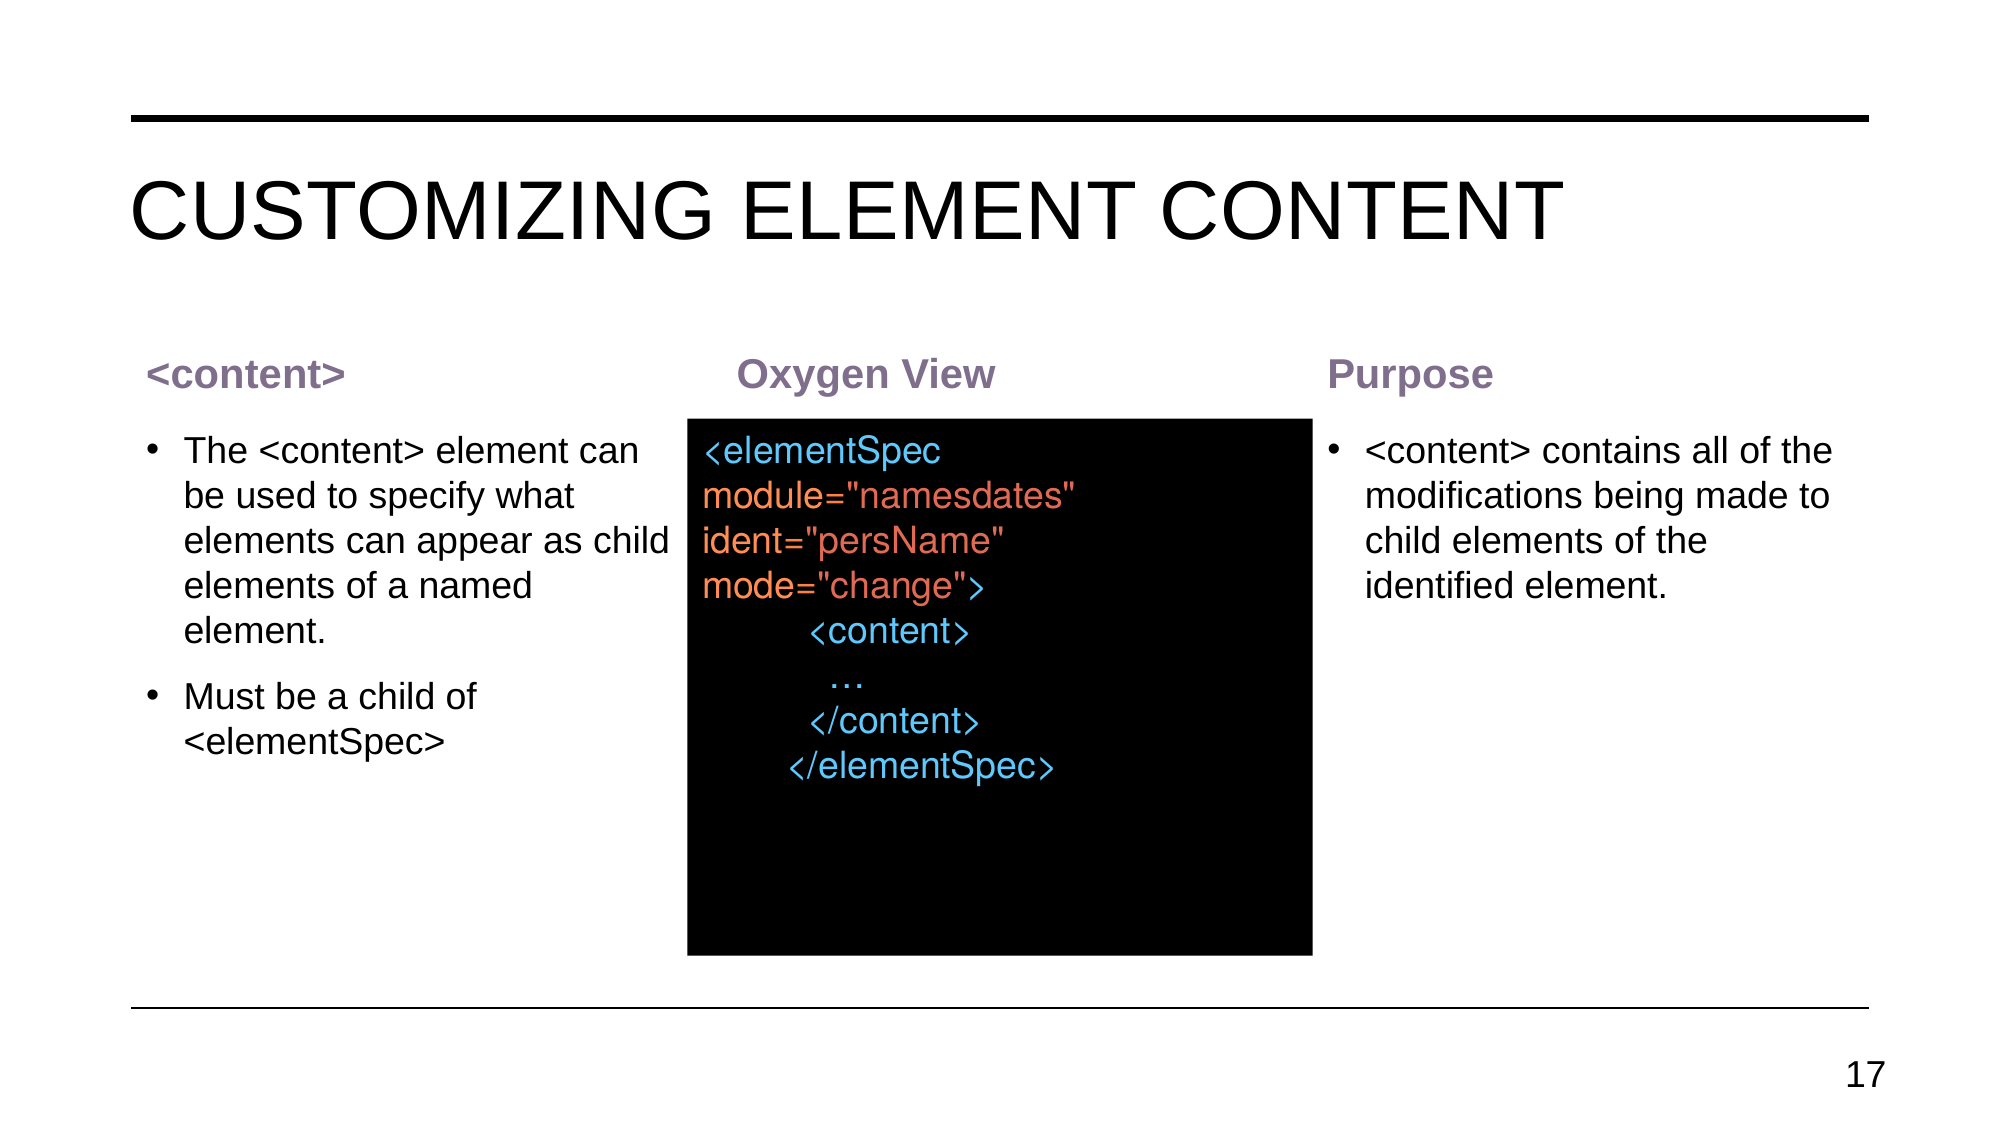

# Customizing Element Content
<content>
Oxygen View
Purpose
The <content> element can be used to specify what elements can appear as child elements of a named element.
Must be a child of <elementSpec>
<elementSpec module="namesdates" ident="persName" mode="change">
          <content>
            …
          </content>
        </elementSpec>

<content> contains all of the modifications being made to child elements of the identified element.
17